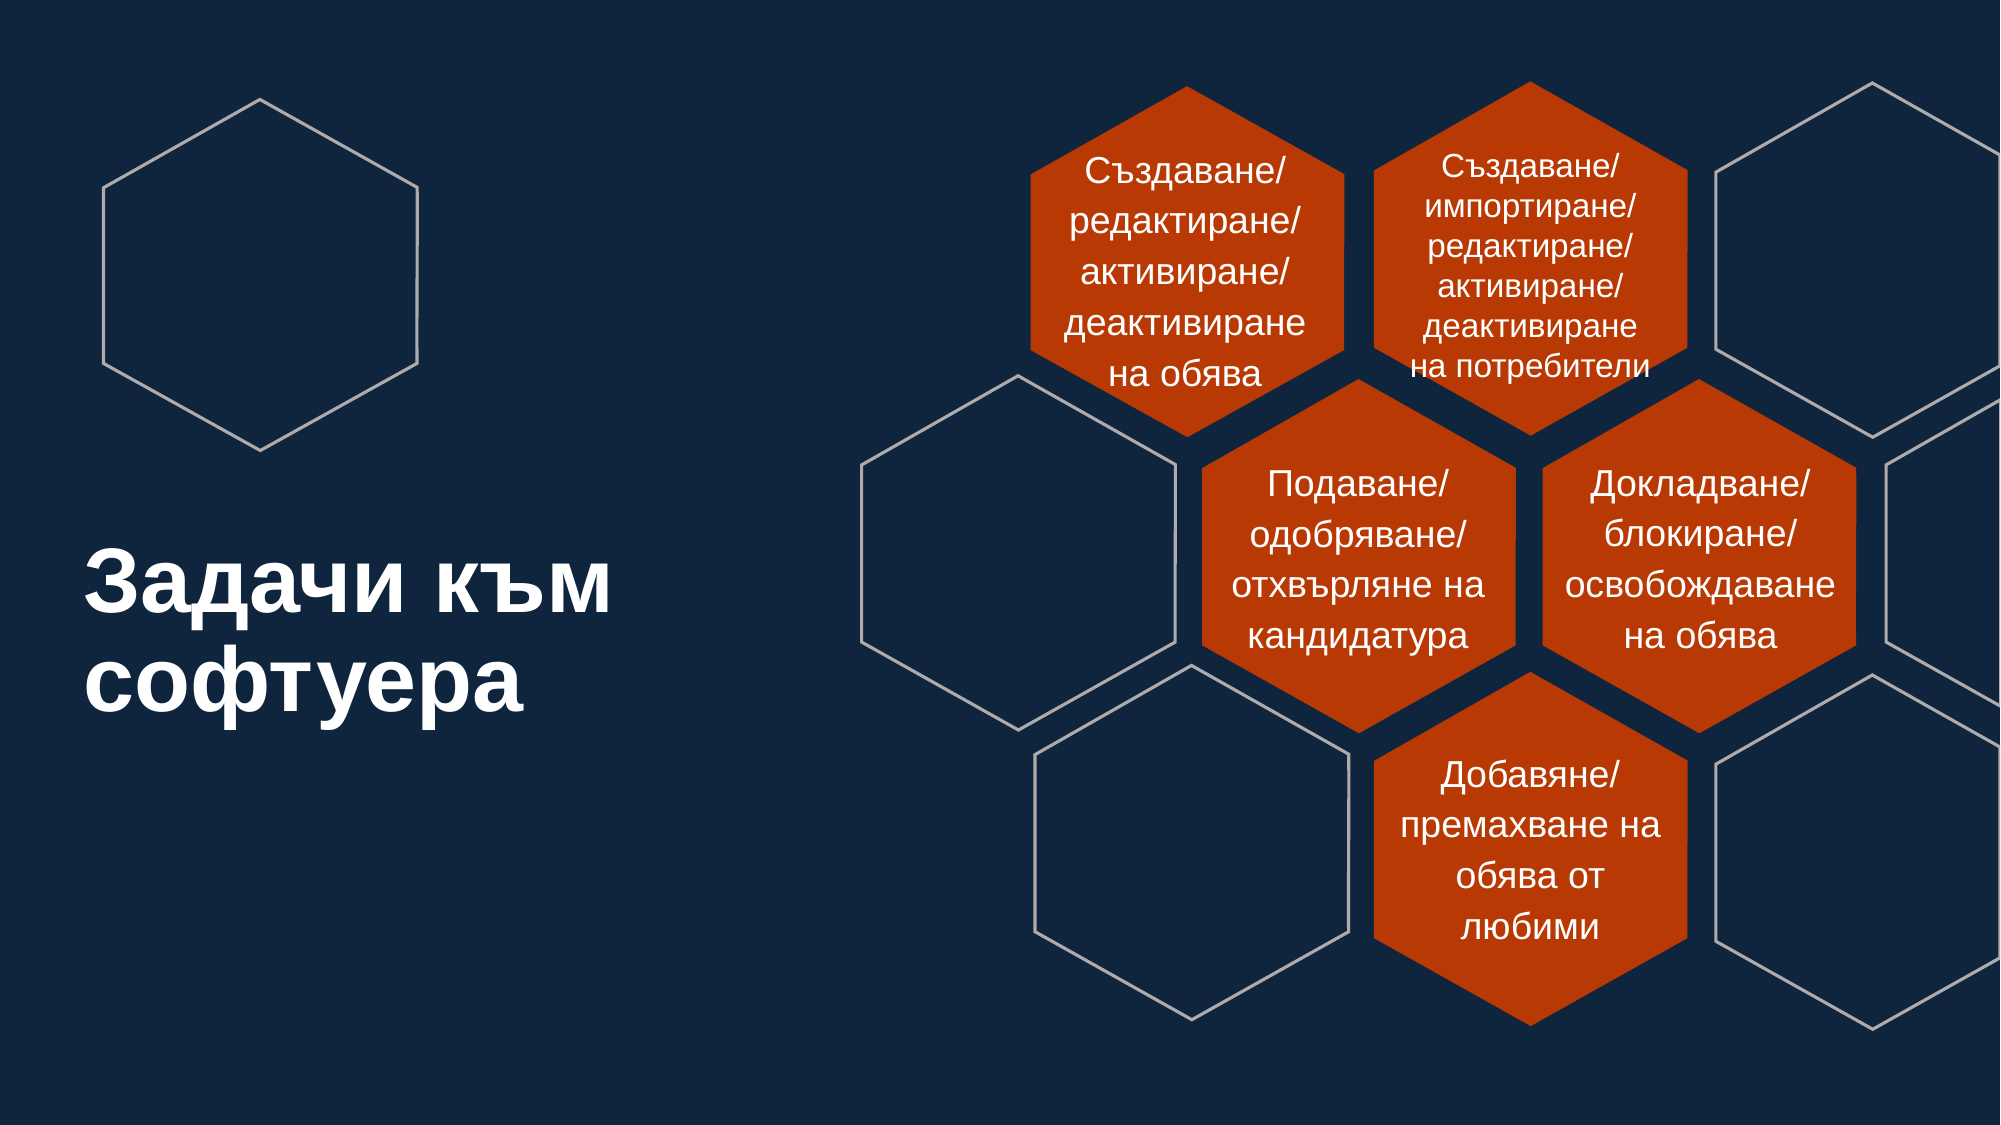

Създаване/
редактиране/
активиране/
деактивиране на обява
Създаване/
импортиране/
редактиране/
активиране/
деактивиране на потребители
Докладване/
блокиране/
освобождаване на обява
Подаване/
одобряване/
отхвърляне на кандидатура
# Задачи към софтуера
Добавяне/
премахване на обява от любими